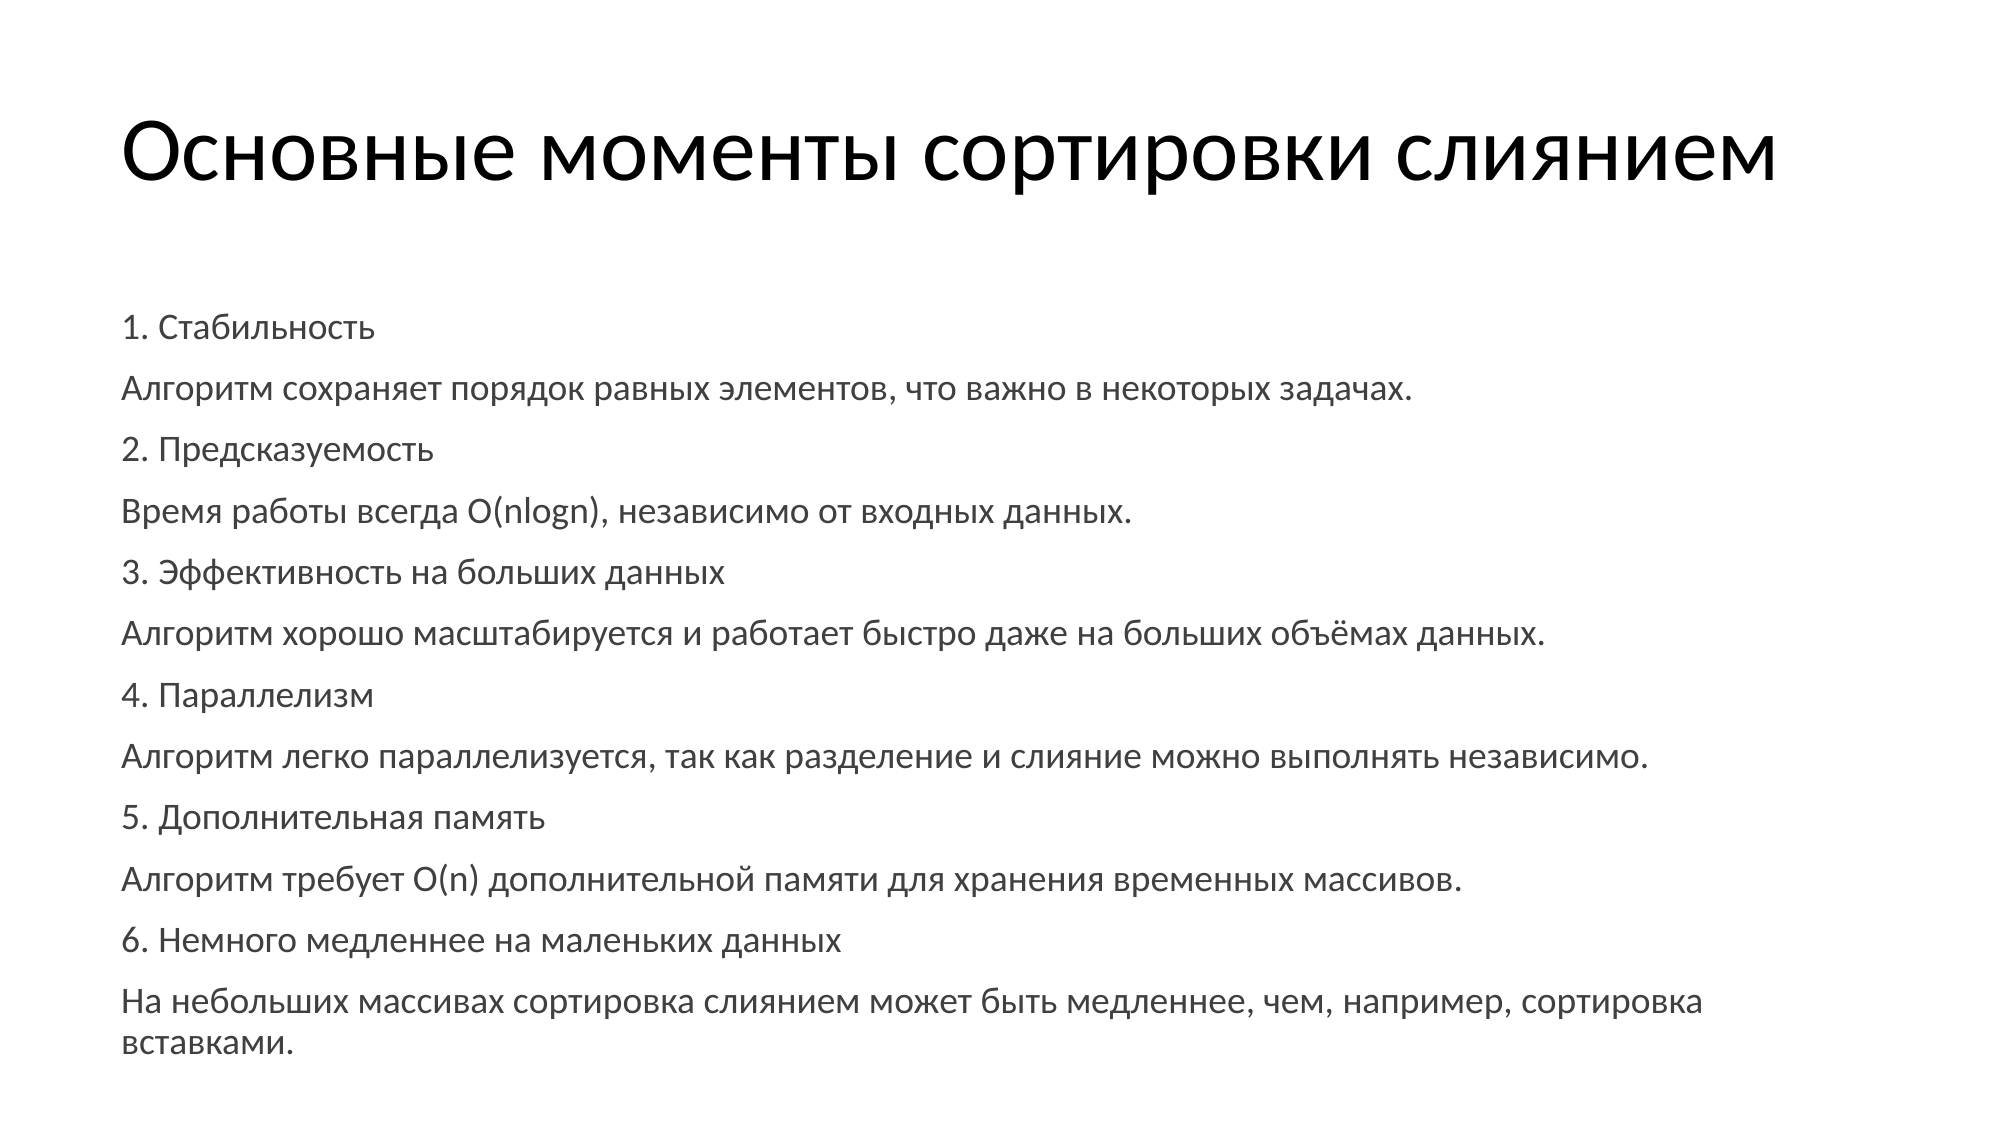

# Основные моменты сортировки слиянием
1. Стабильность
Алгоритм сохраняет порядок равных элементов, что важно в некоторых задачах.
2. Предсказуемость
Время работы всегда O(nlogn), независимо от входных данных.
3. Эффективность на больших данных
Алгоритм хорошо масштабируется и работает быстро даже на больших объёмах данных.
4. Параллелизм
Алгоритм легко параллелизуется, так как разделение и слияние можно выполнять независимо.
5. Дополнительная память
Алгоритм требует O(n) дополнительной памяти для хранения временных массивов.
6. Немного медленнее на маленьких данных
На небольших массивах сортировка слиянием может быть медленнее, чем, например, сортировка вставками.